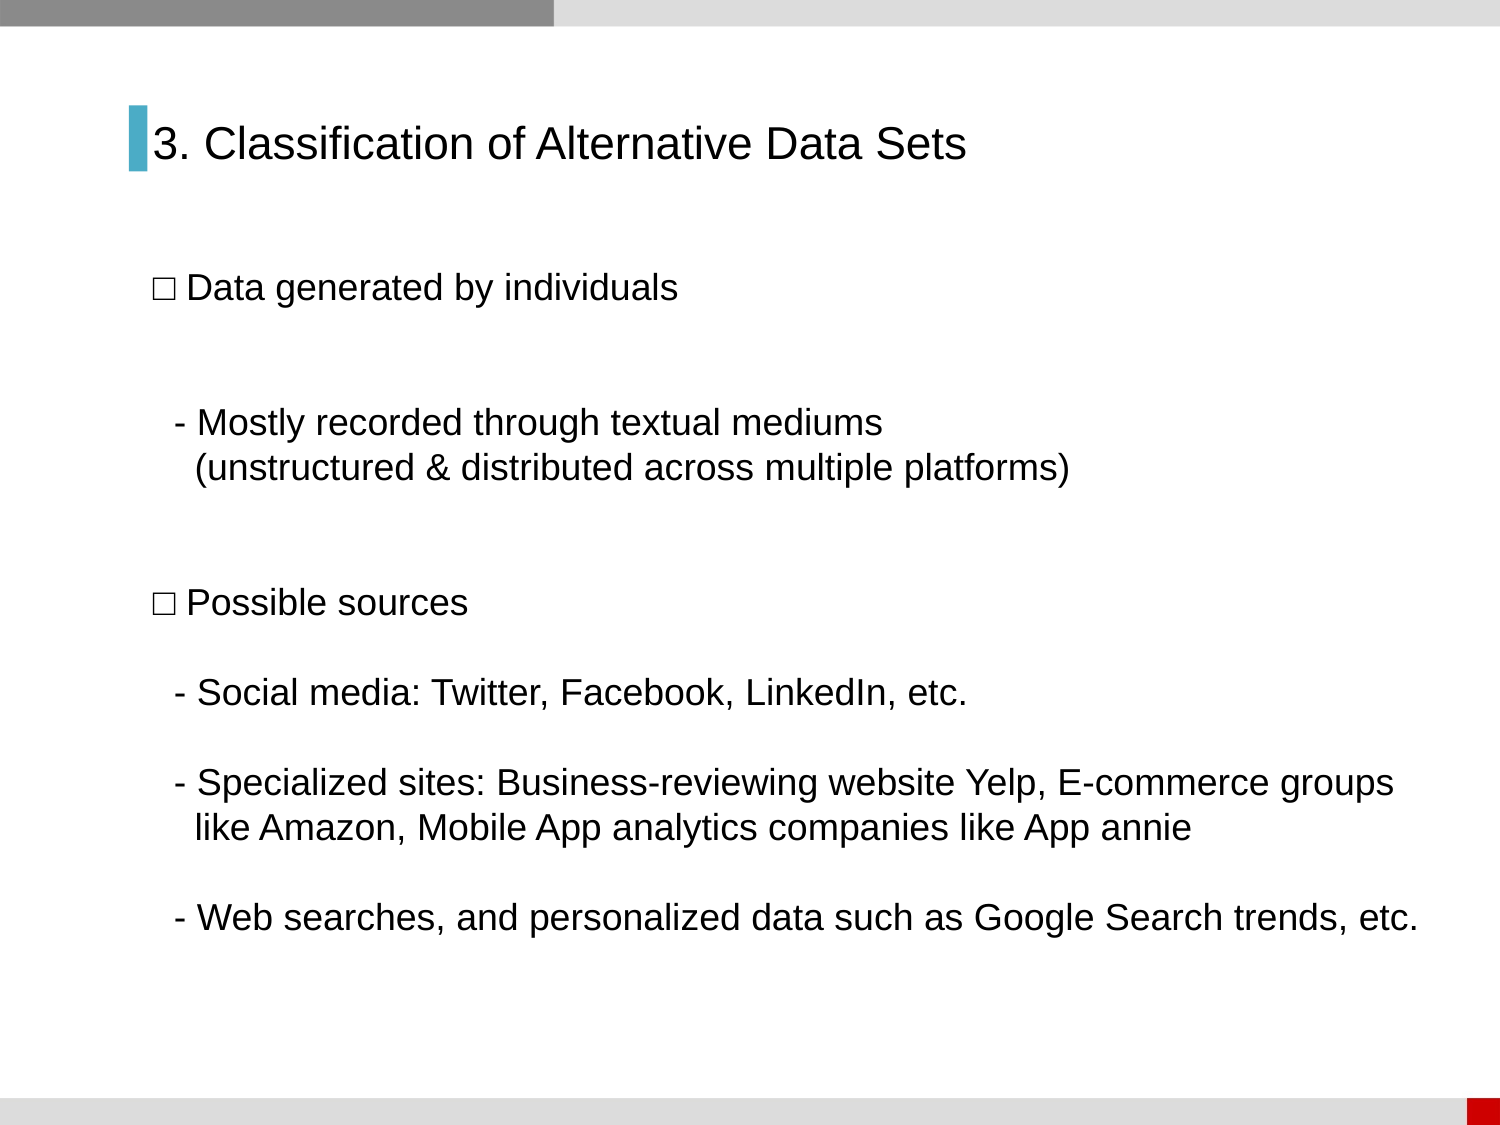

3. Classification of Alternative Data Sets

□ Data generated by individuals

  - Mostly recorded through textual mediums
    (unstructured & distributed across multiple platforms)

□ Possible sources

  - Social media: Twitter, Facebook, LinkedIn, etc.

  - Specialized sites: Business-reviewing website Yelp, E-commerce groups
    like Amazon, Mobile App analytics companies like App annie

  - Web searches, and personalized data such as Google Search trends, etc.